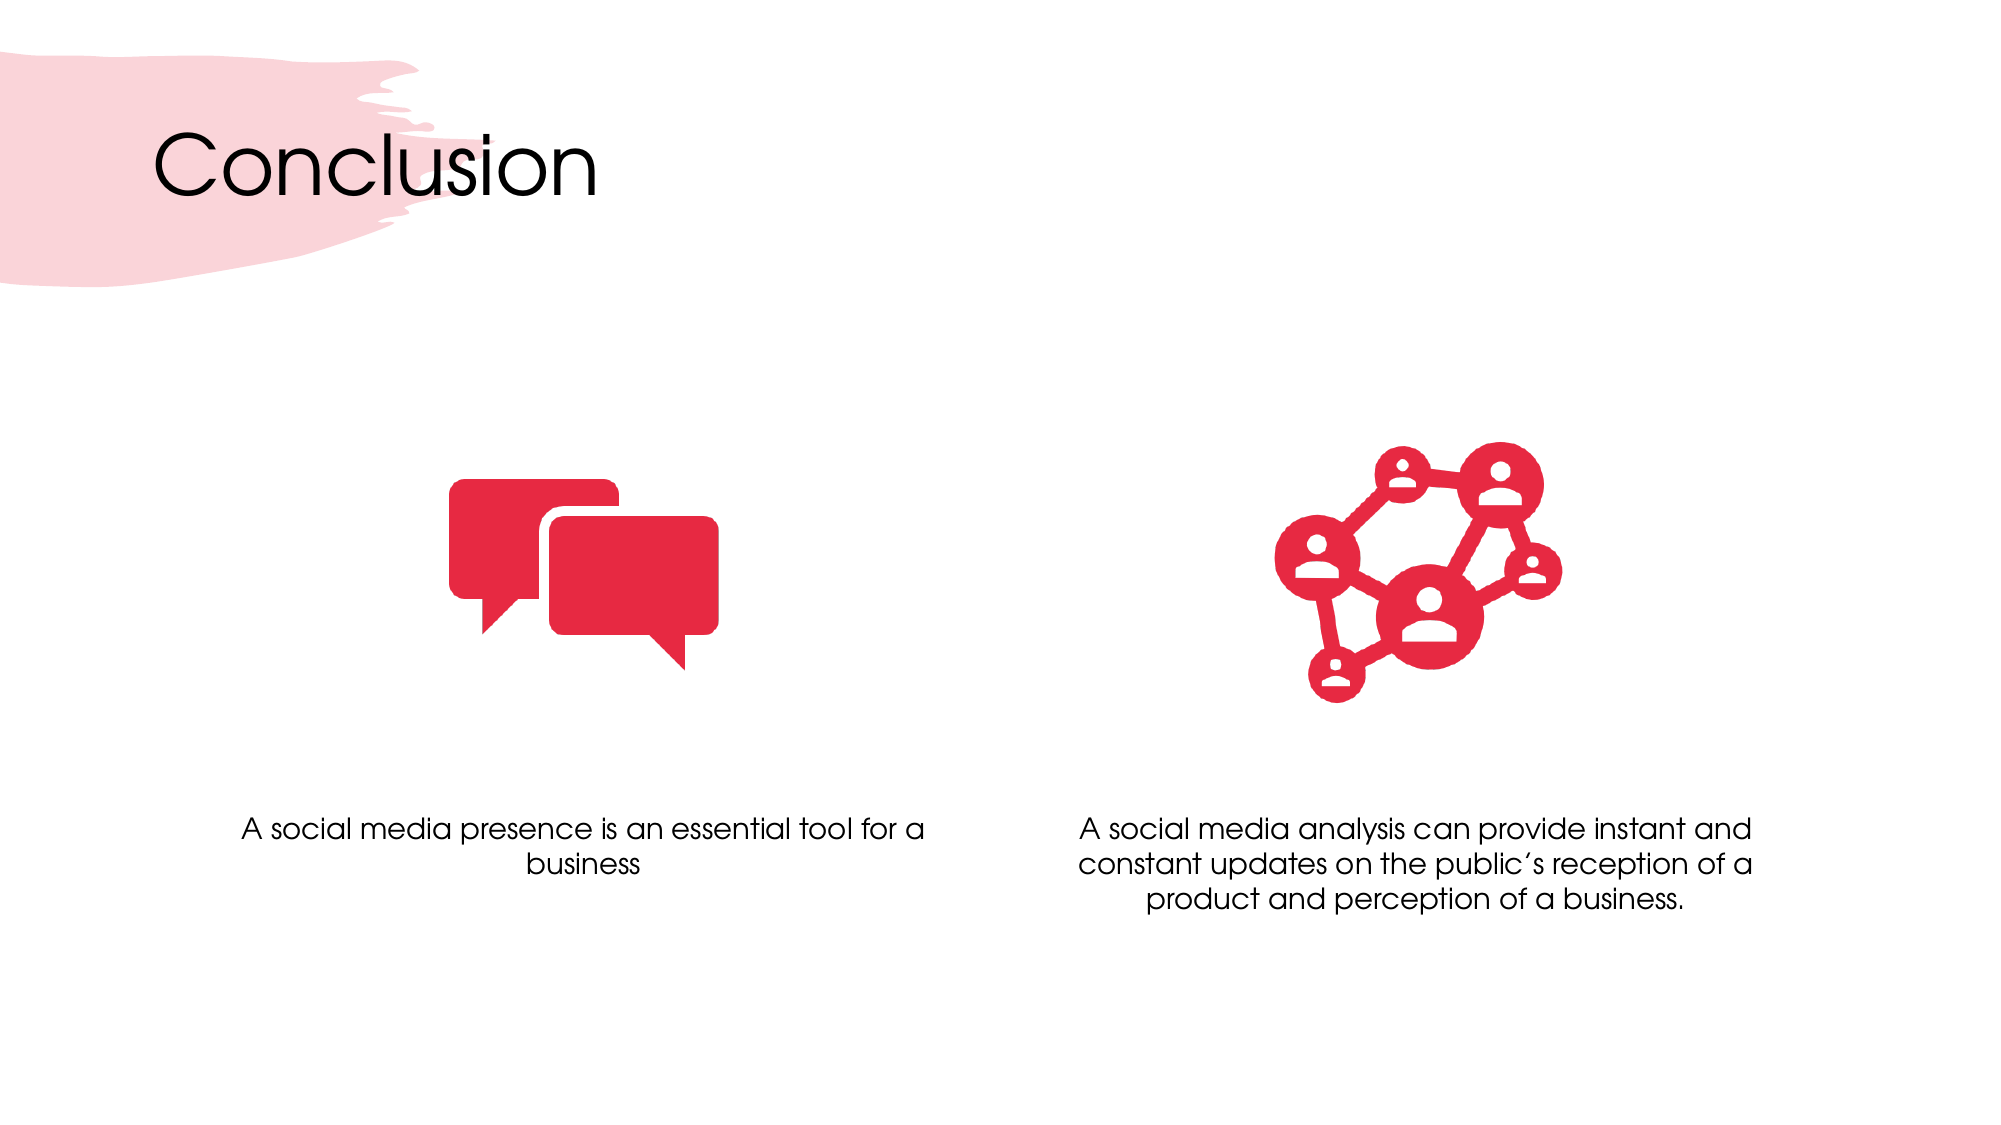

# Conclusion
A social media presence is an essential tool for a business
A social media analysis can provide instant and constant updates on the public’s reception of a product and perception of a business.